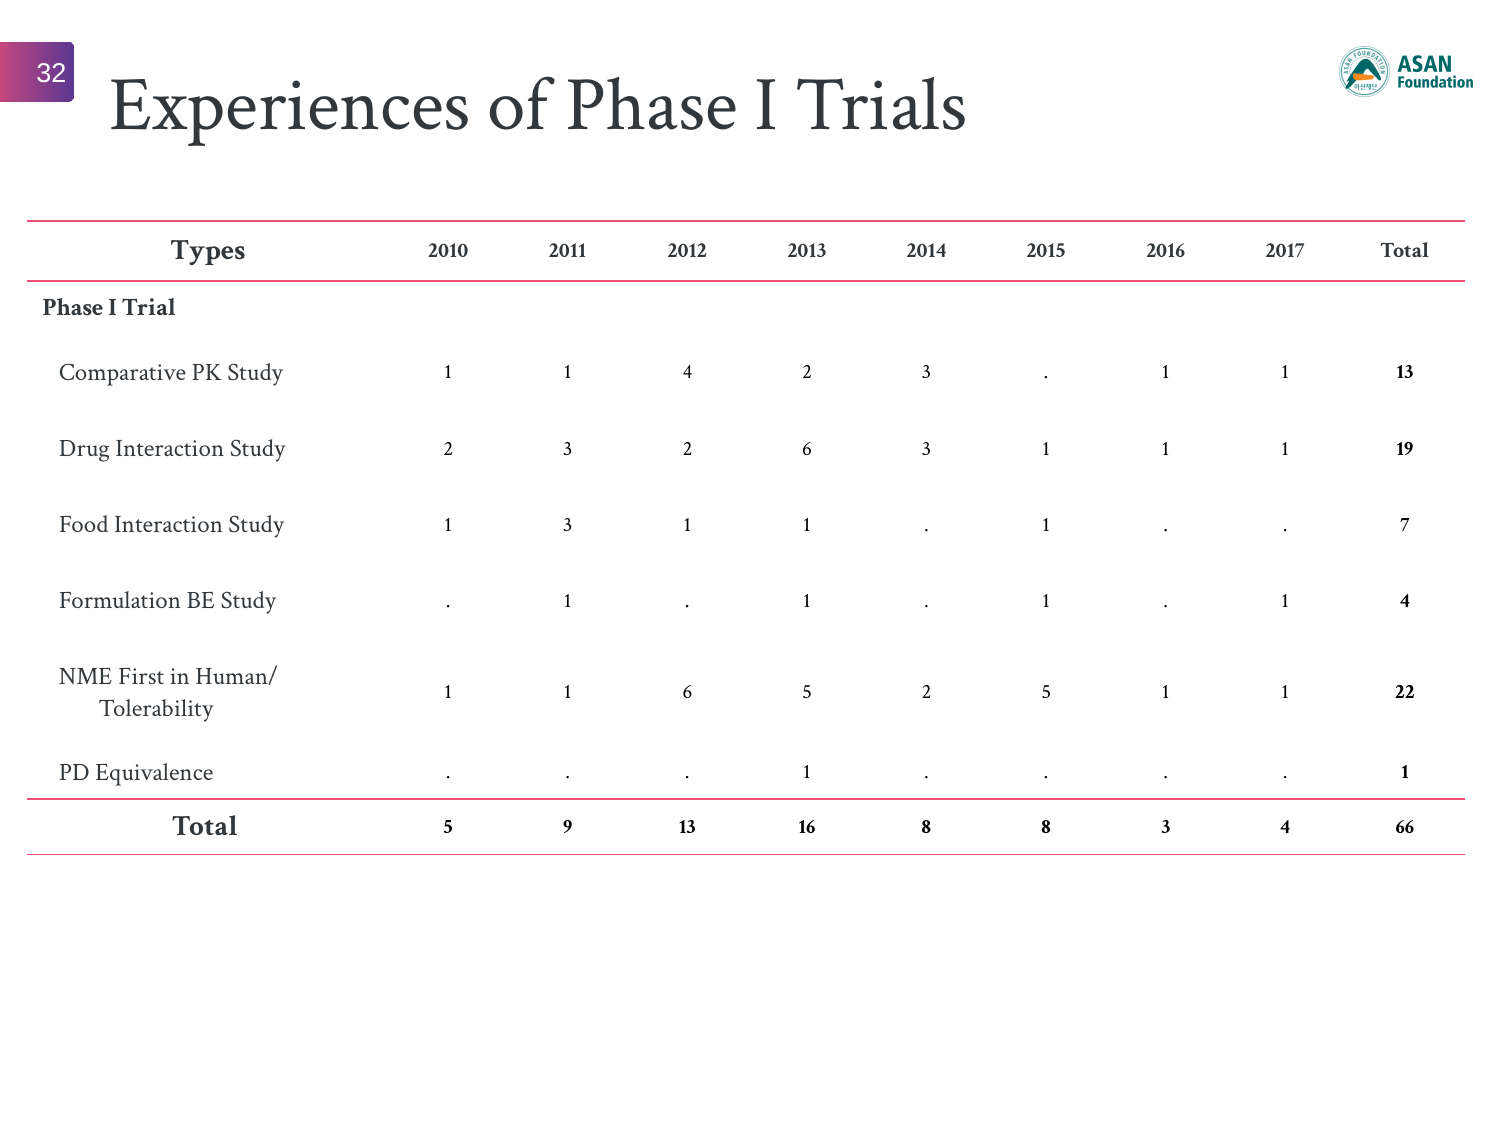

32
# Experiences of Phase I Trials
| Types | 2010 | 2011 | 2012 | 2013 | 2014 | 2015 | 2016 | 2017 | Total |
| --- | --- | --- | --- | --- | --- | --- | --- | --- | --- |
| Phase I Trial |  |  |  |  |  |  |  |  |  |
| Comparative PK Study | 1 | 1 | 4 | 2 | 3 | . | 1 | 1 | 13 |
| Drug Interaction Study | 2 | 3 | 2 | 6 | 3 | 1 | 1 | 1 | 19 |
| Food Interaction Study | 1 | 3 | 1 | 1 | . | 1 | . | . | 7 |
| Formulation BE Study | . | 1 | . | 1 | . | 1 | . | 1 | 4 |
| NME First in Human/Tolerability | 1 | 1 | 6 | 5 | 2 | 5 | 1 | 1 | 22 |
| PD Equivalence | . | . | . | 1 | . | . | . | . | 1 |
| Total | 5 | 9 | 13 | 16 | 8 | 8 | 3 | 4 | 66 |